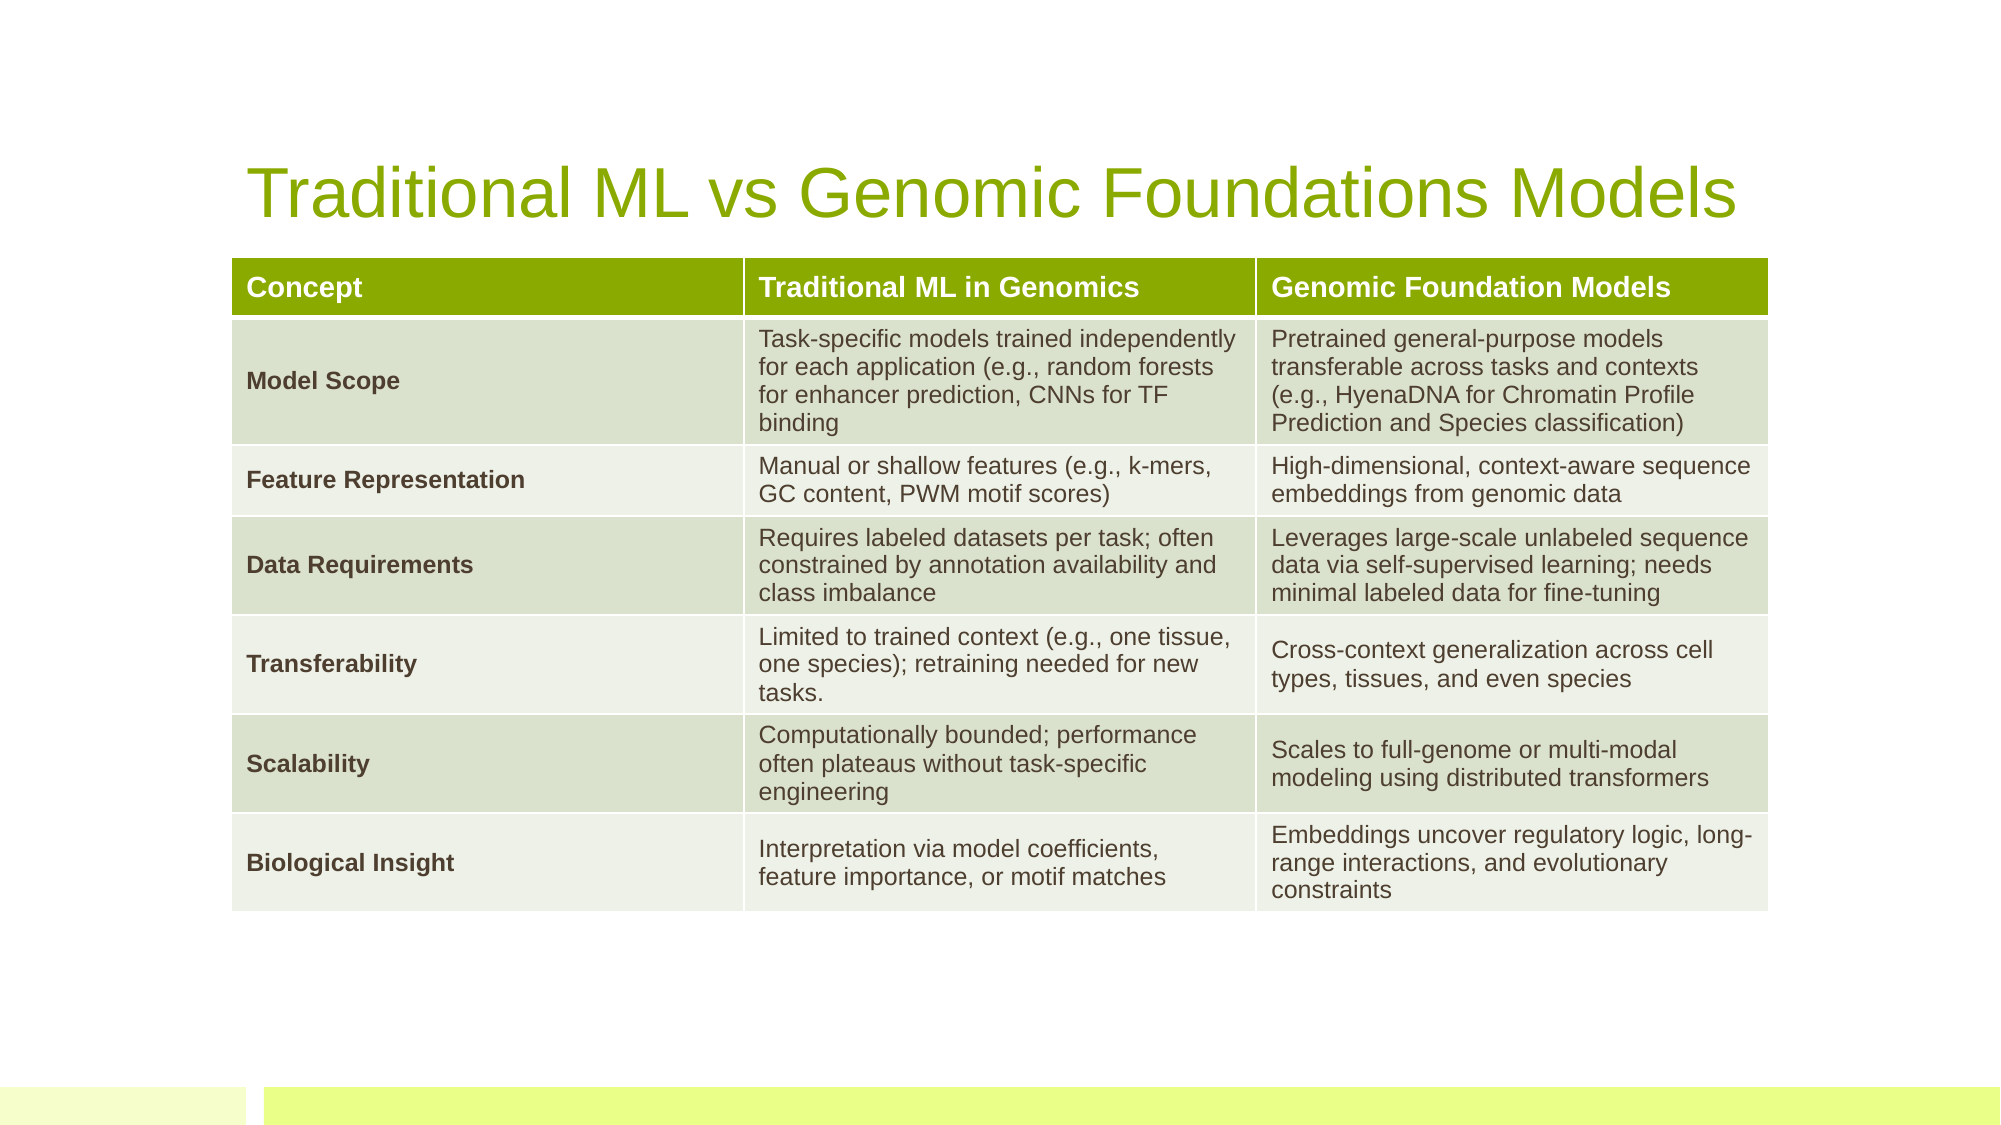

# Traditional ML vs Genomic Foundations Models
| Concept | Traditional ML in Genomics | Genomic Foundation Models |
| --- | --- | --- |
| Model Scope | Task-specific models trained independently for each application (e.g., random forests for enhancer prediction, CNNs for TF binding | Pretrained general-purpose models transferable across tasks and contexts (e.g., HyenaDNA for Chromatin Profile Prediction and Species classification) |
| Feature Representation | Manual or shallow features (e.g., k-mers, GC content, PWM motif scores) | High-dimensional, context-aware sequence embeddings from genomic data |
| Data Requirements | Requires labeled datasets per task; often constrained by annotation availability and class imbalance | Leverages large-scale unlabeled sequence data via self-supervised learning; needs minimal labeled data for fine-tuning |
| Transferability | Limited to trained context (e.g., one tissue, one species); retraining needed for new tasks. | Cross-context generalization across cell types, tissues, and even species |
| Scalability | Computationally bounded; performance often plateaus without task-specific engineering | Scales to full-genome or multi-modal modeling using distributed transformers |
| Biological Insight | Interpretation via model coefficients, feature importance, or motif matches | Embeddings uncover regulatory logic, long-range interactions, and evolutionary constraints |